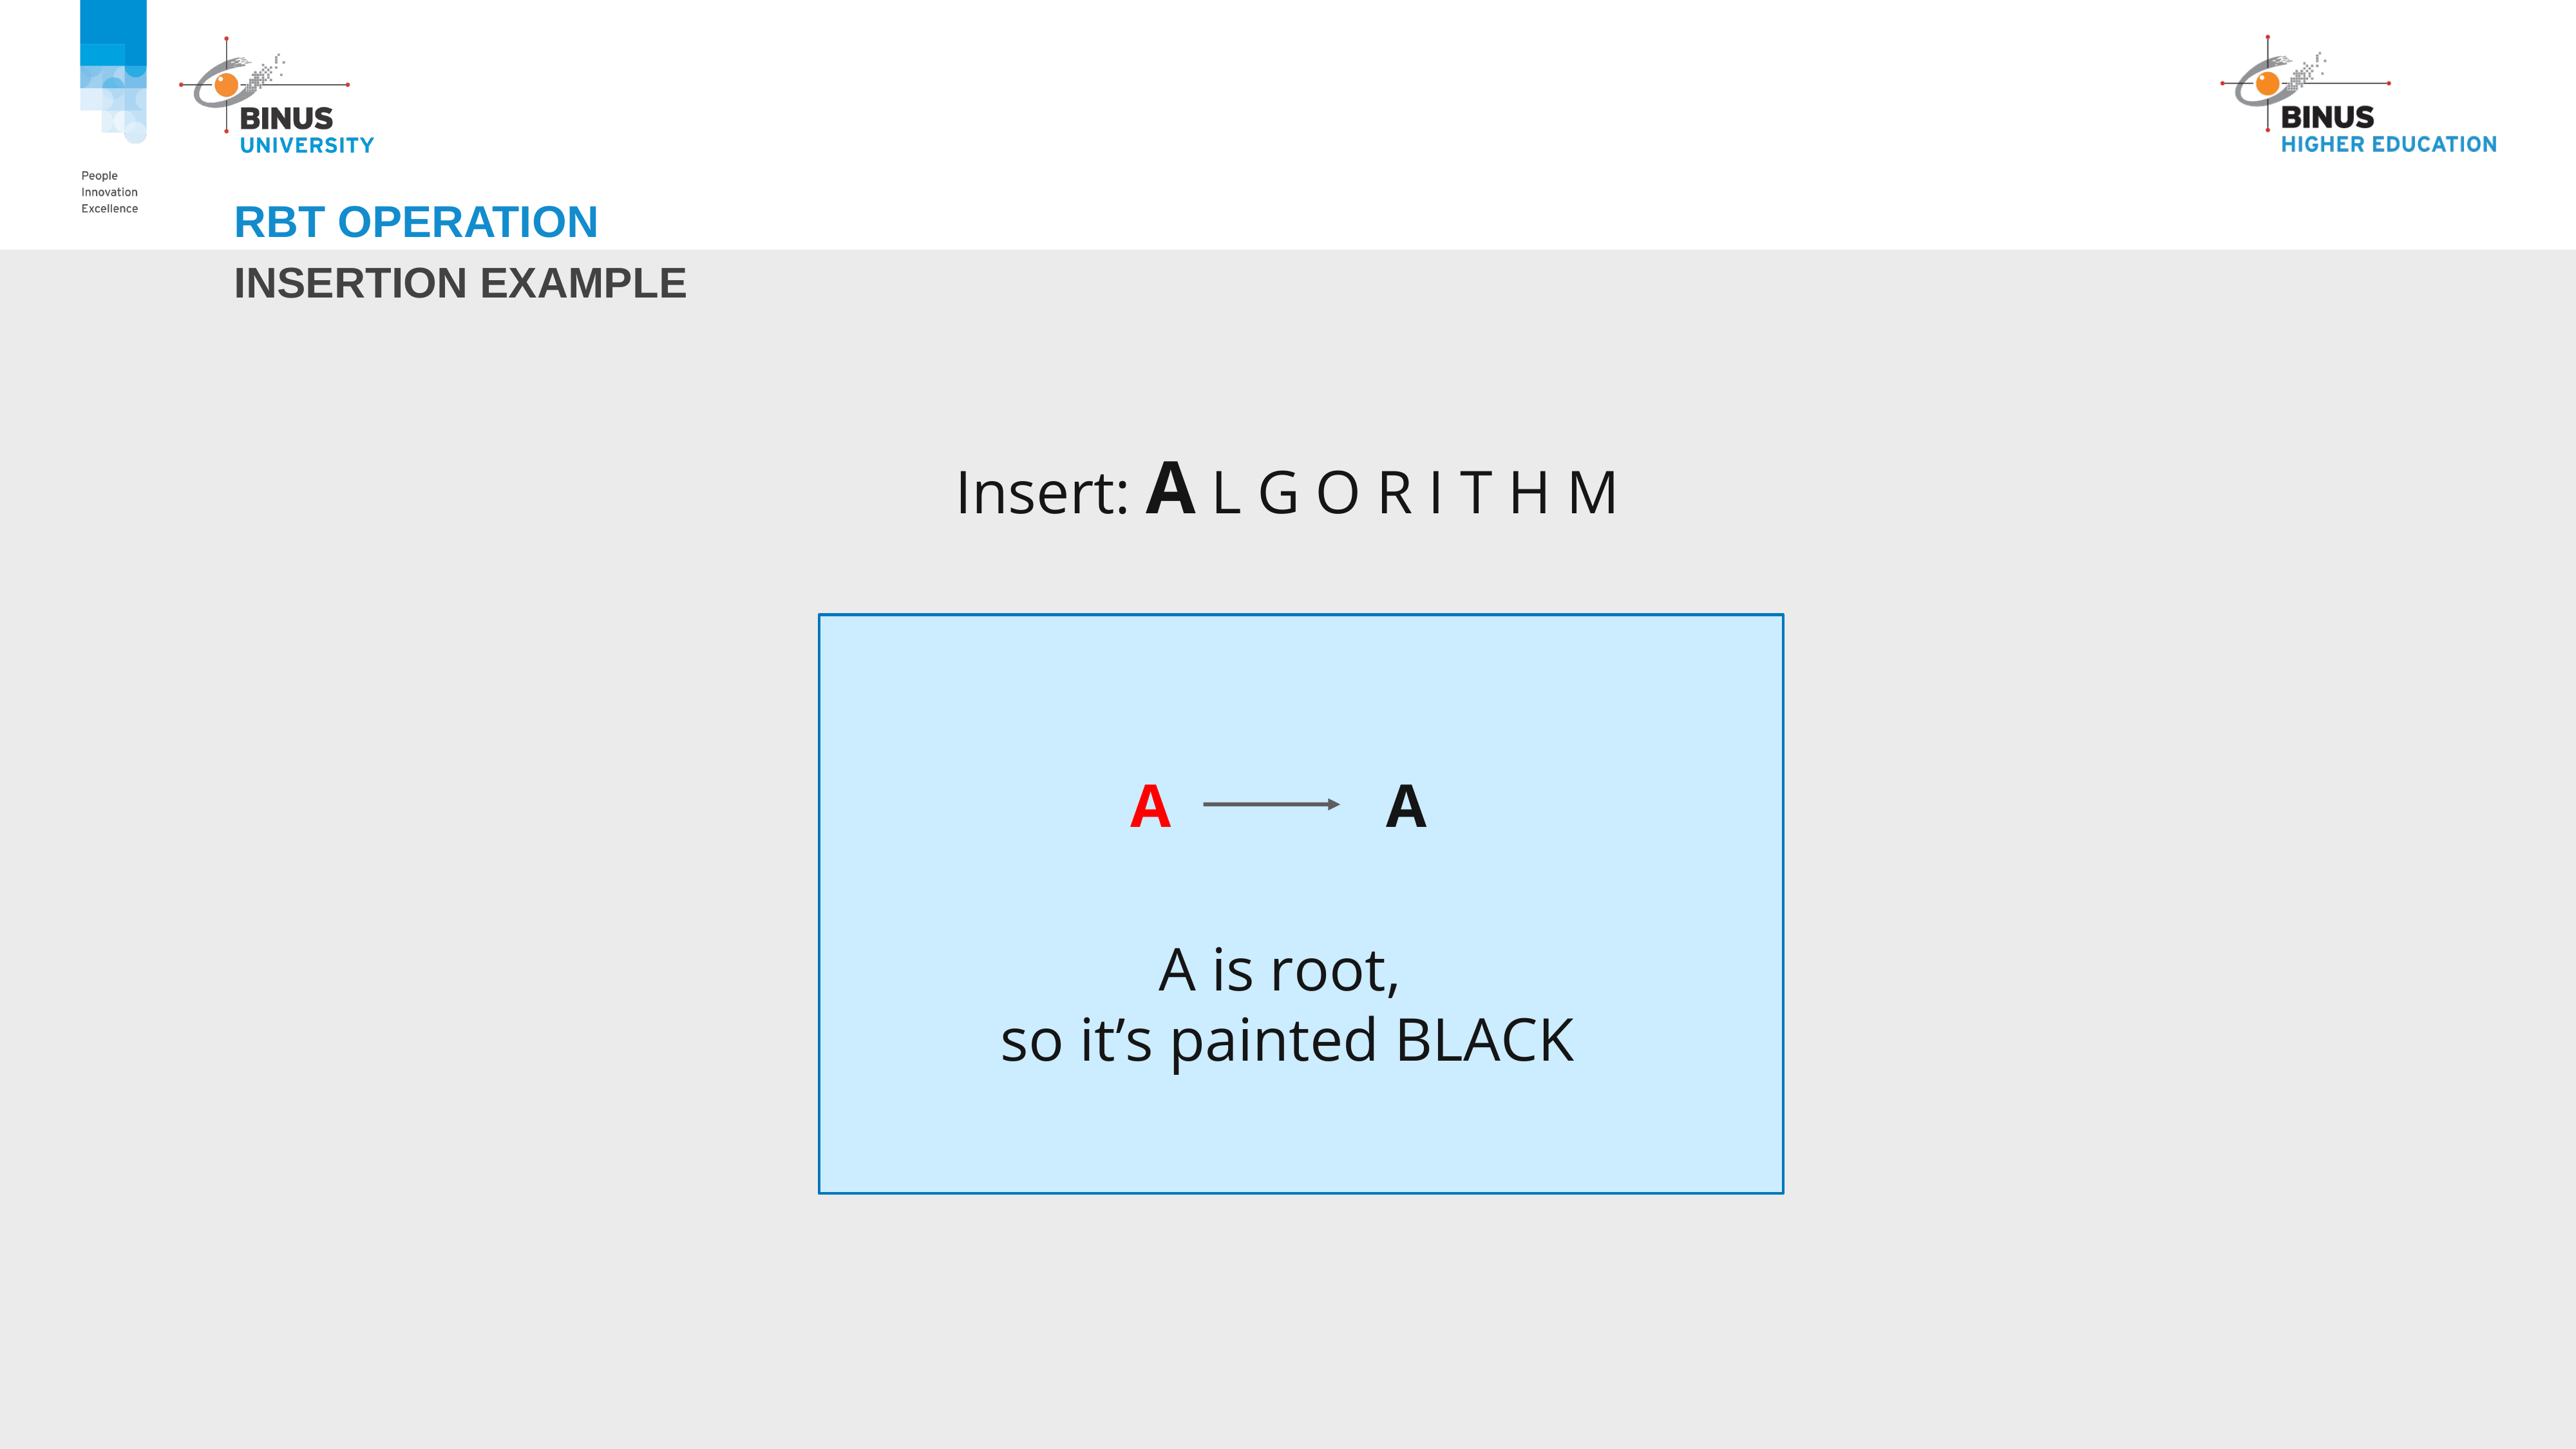

# RBT OPERATION
INSERTION EXAMPLE
Insert: A L G O R I T H M

A
A

A is root,
so it’s painted BLACK